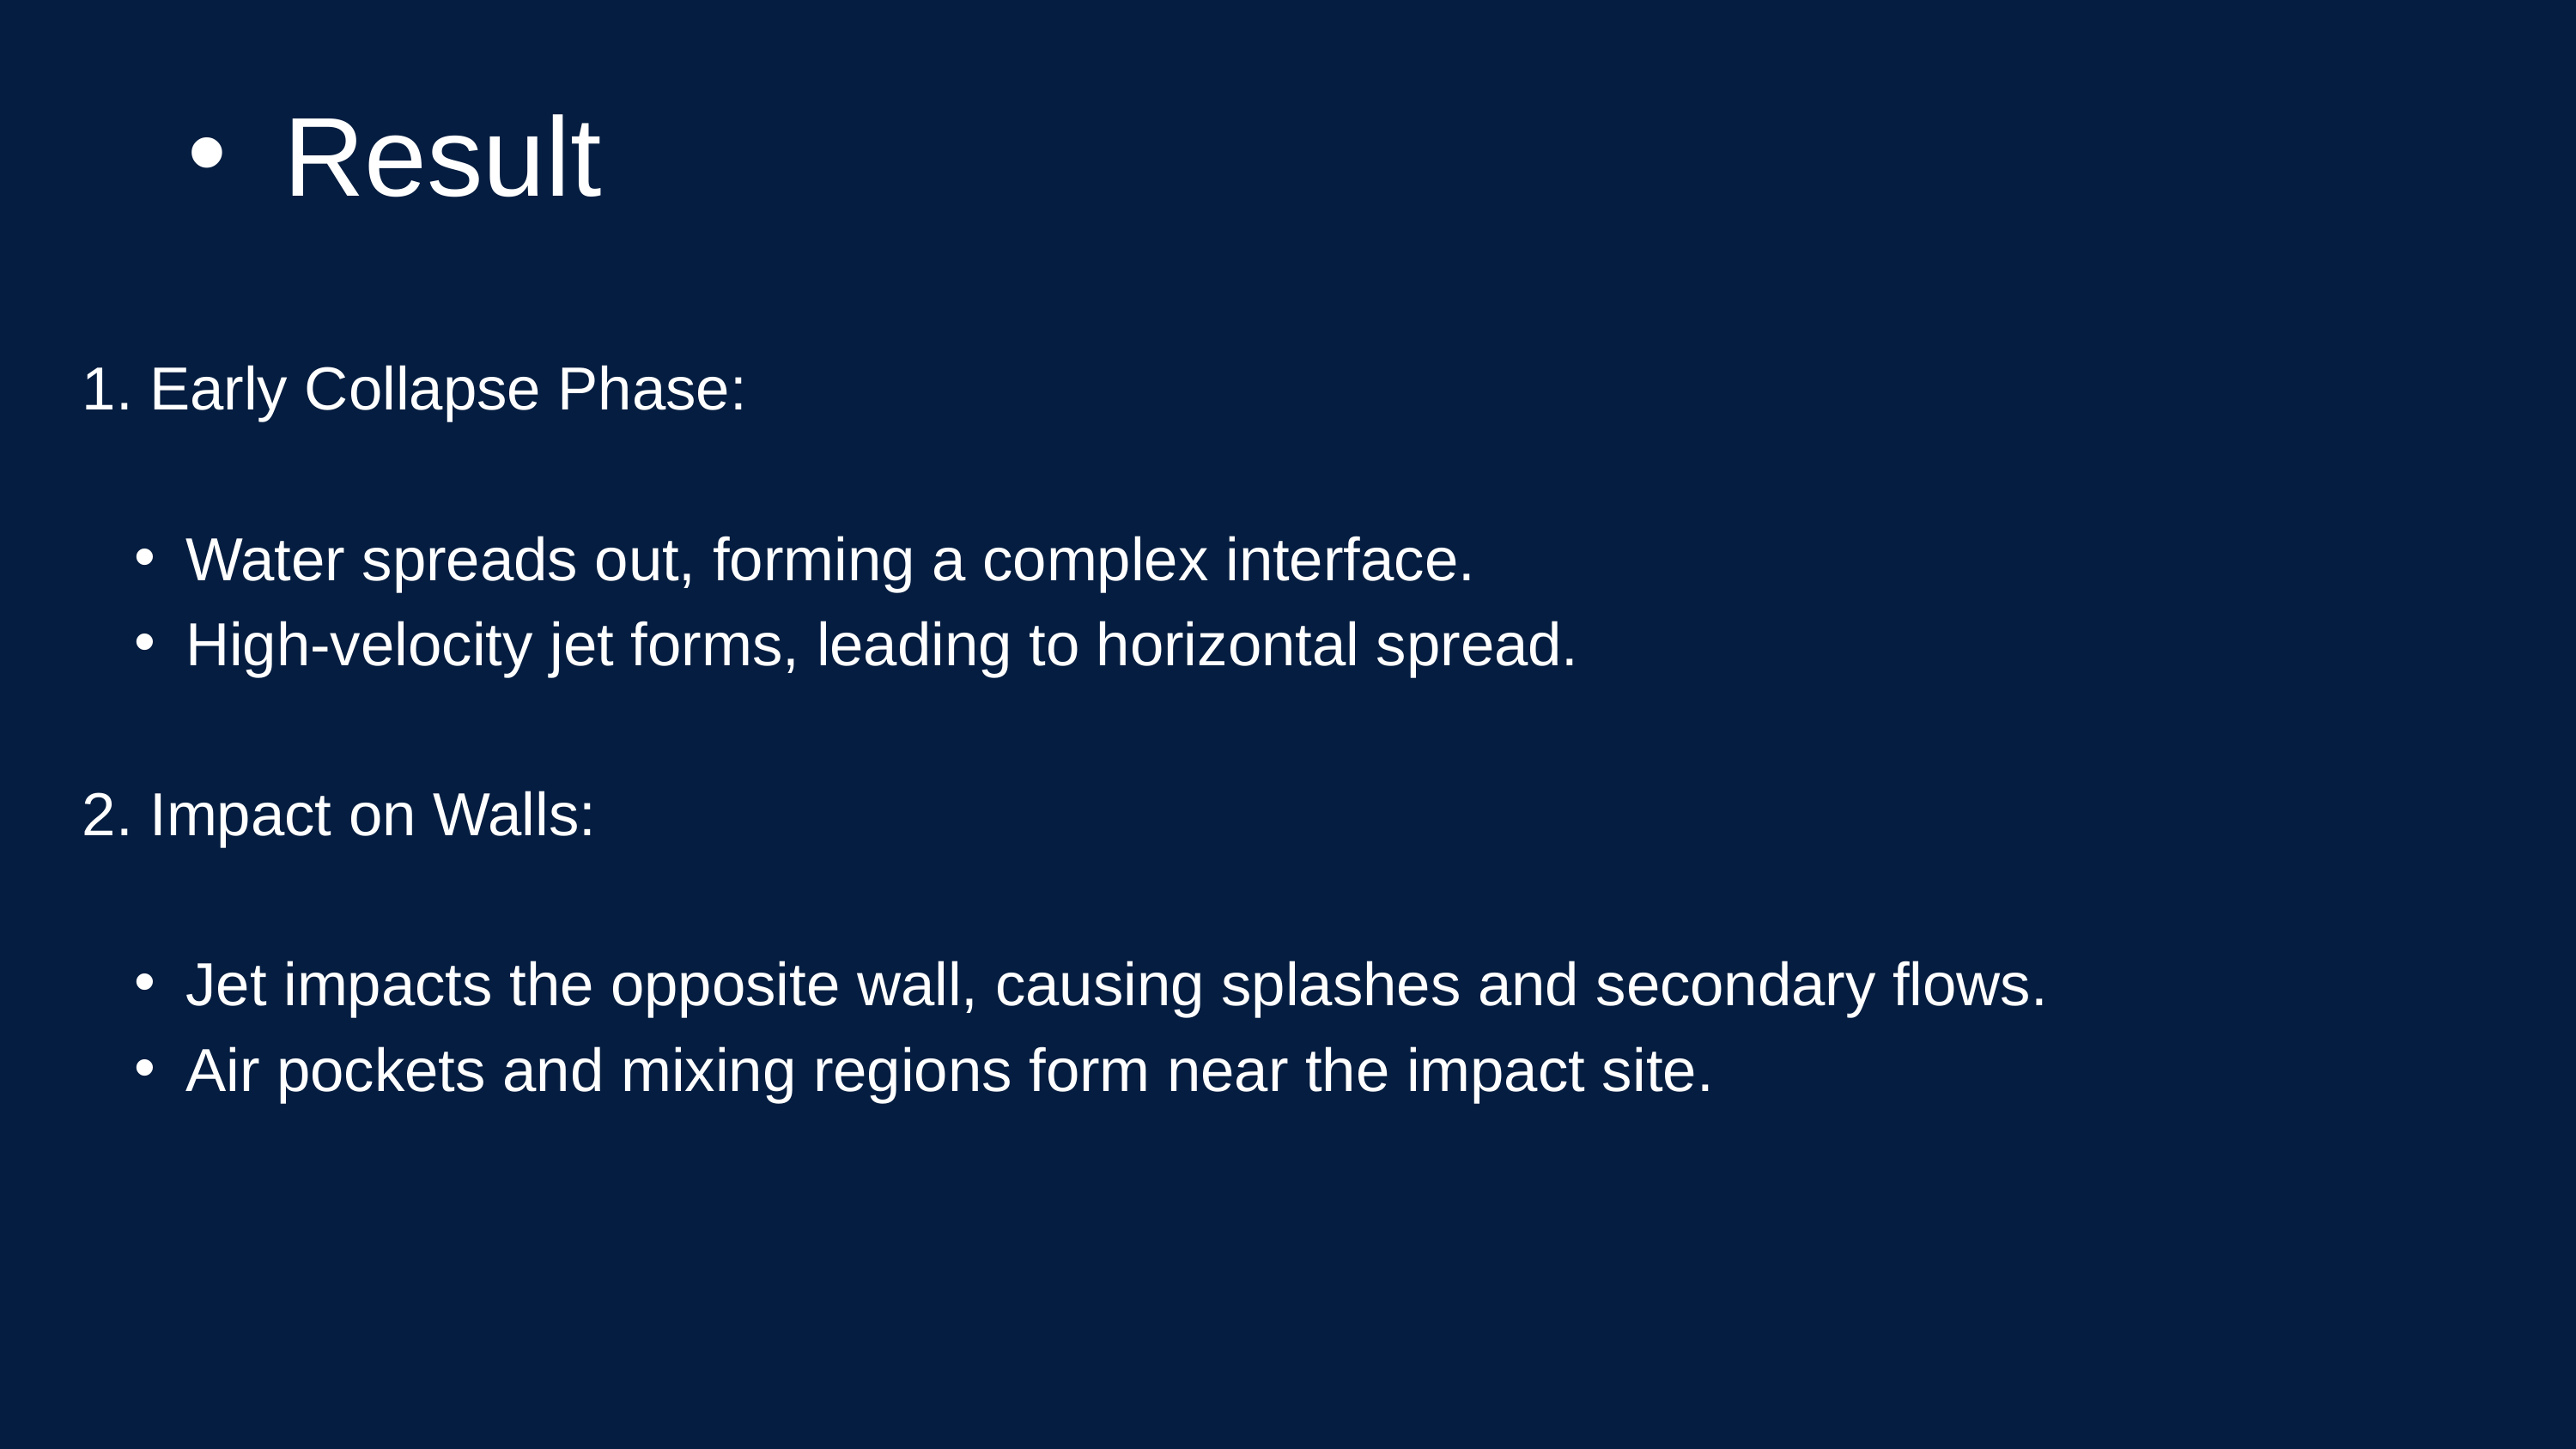

Result
1. Early Collapse Phase:
Water spreads out, forming a complex interface.
High-velocity jet forms, leading to horizontal spread.

2. Impact on Walls:
Jet impacts the opposite wall, causing splashes and secondary flows.
Air pockets and mixing regions form near the impact site.